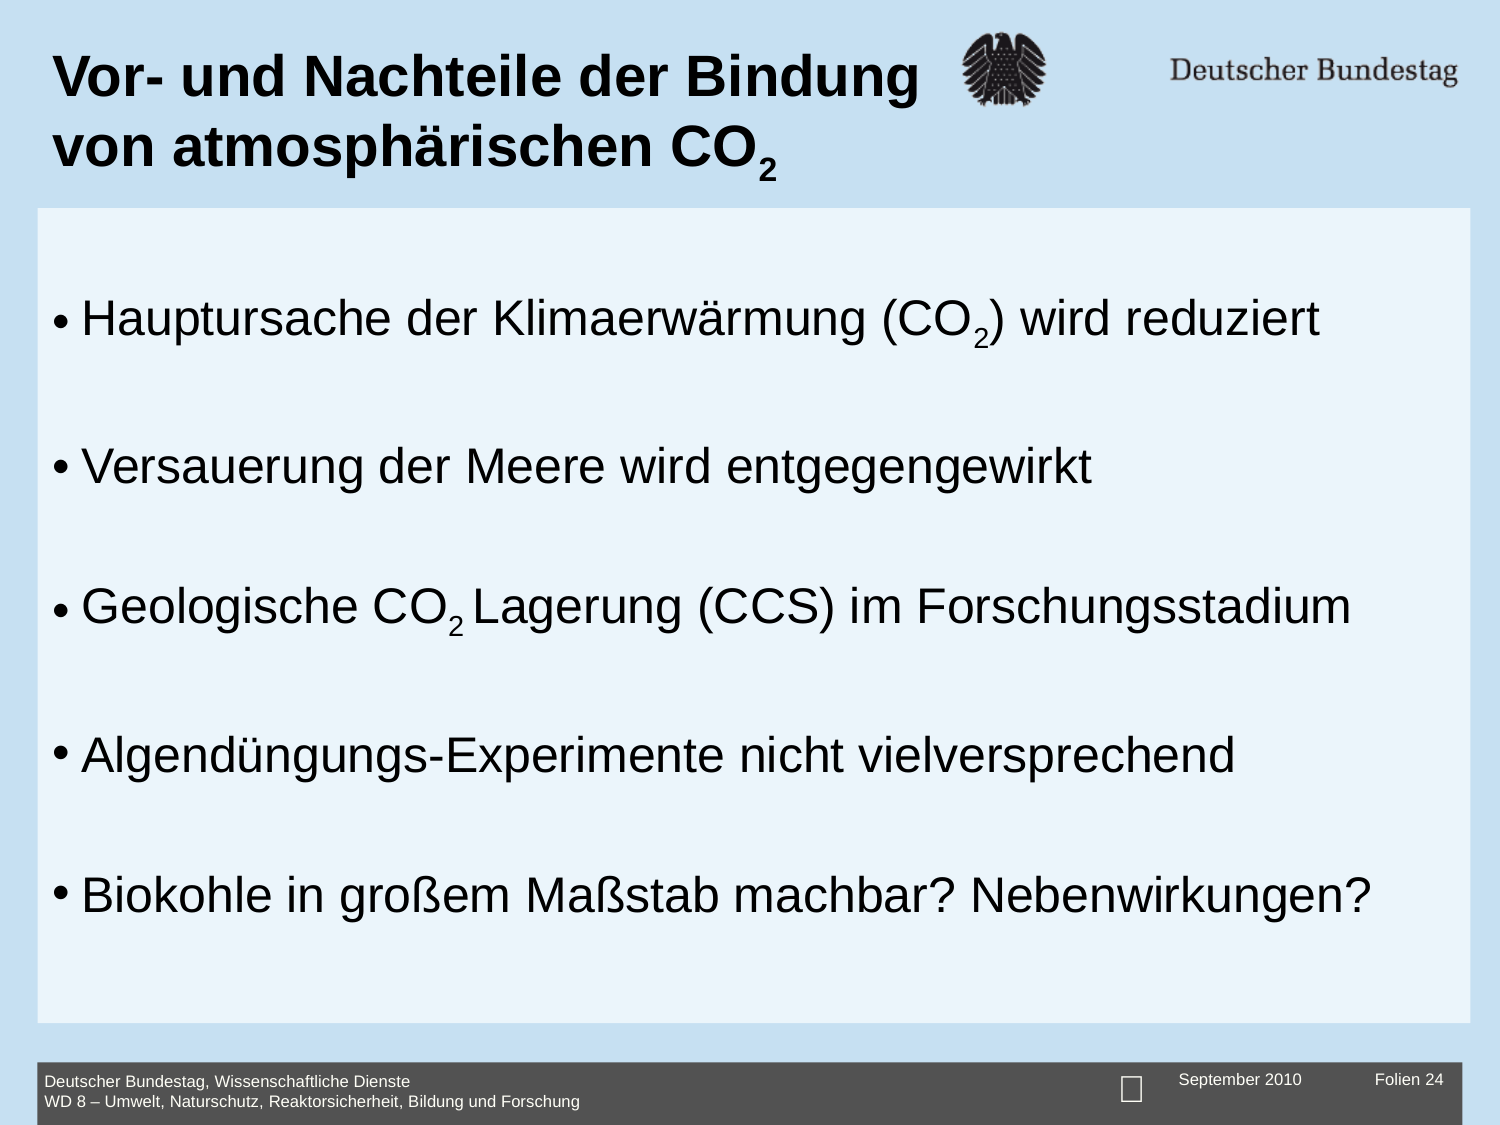

# Vor- und Nachteile der Bindung von atmosphärischen CO2

Hauptursache der Klimaerwärmung (CO2) wird reduziert

Versauerung der Meere wird entgegengewirkt

Geologische CO2 Lagerung (CCS) im Forschungsstadium

Algendüngungs-Experimente nicht vielversprechend

Biokohle in großem Maßstab machbar? Nebenwirkungen?

September 2010
Folien 24
Deutscher Bundestag, Wissenschaftliche Dienste
WD 8 – Umwelt, Naturschutz, Reaktorsicherheit, Bildung und Forschung